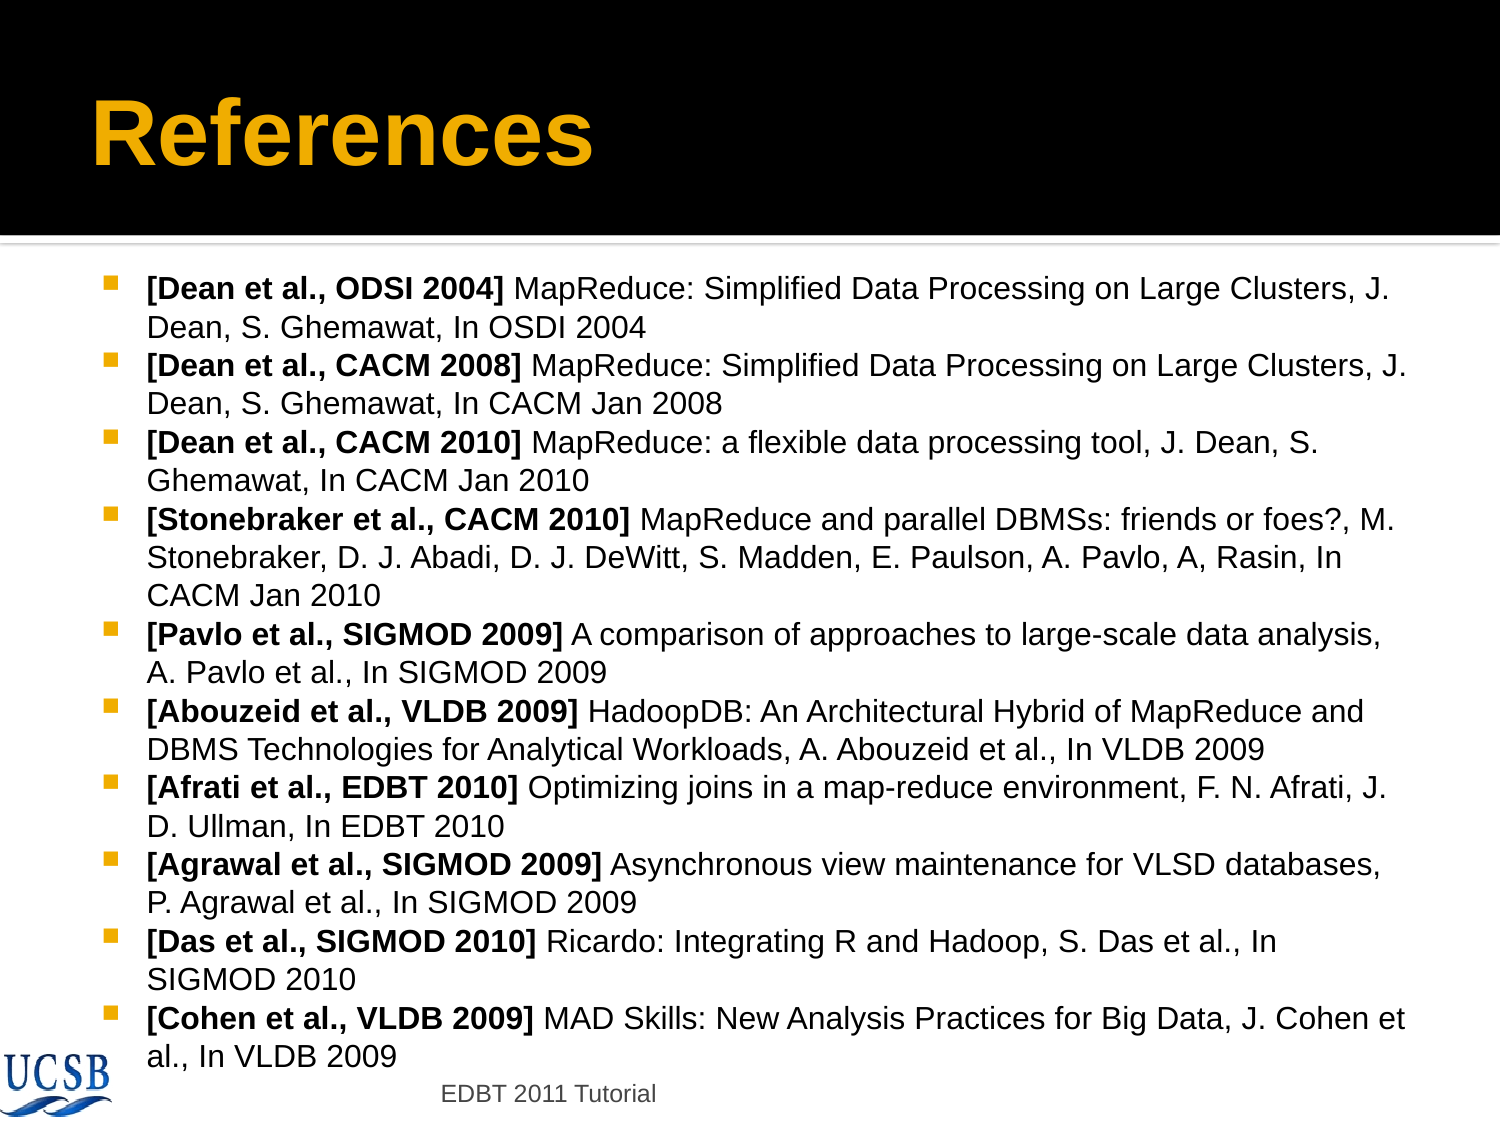

# References
[Dean et al., ODSI 2004] MapReduce: Simplified Data Processing on Large Clusters, J. Dean, S. Ghemawat, In OSDI 2004
[Dean et al., CACM 2008] MapReduce: Simplified Data Processing on Large Clusters, J. Dean, S. Ghemawat, In CACM Jan 2008
[Dean et al., CACM 2010] MapReduce: a flexible data processing tool, J. Dean, S. Ghemawat, In CACM Jan 2010
[Stonebraker et al., CACM 2010] MapReduce and parallel DBMSs: friends or foes?, M. Stonebraker, D. J. Abadi, D. J. DeWitt, S. Madden, E. Paulson, A. Pavlo, A, Rasin, In CACM Jan 2010
[Pavlo et al., SIGMOD 2009] A comparison of approaches to large-scale data analysis, A. Pavlo et al., In SIGMOD 2009
[Abouzeid et al., VLDB 2009] HadoopDB: An Architectural Hybrid of MapReduce and DBMS Technologies for Analytical Workloads, A. Abouzeid et al., In VLDB 2009
[Afrati et al., EDBT 2010] Optimizing joins in a map-reduce environment, F. N. Afrati, J. D. Ullman, In EDBT 2010
[Agrawal et al., SIGMOD 2009] Asynchronous view maintenance for VLSD databases, P. Agrawal et al., In SIGMOD 2009
[Das et al., SIGMOD 2010] Ricardo: Integrating R and Hadoop, S. Das et al., In SIGMOD 2010
[Cohen et al., VLDB 2009] MAD Skills: New Analysis Practices for Big Data, J. Cohen et al., In VLDB 2009
EDBT 2011 Tutorial